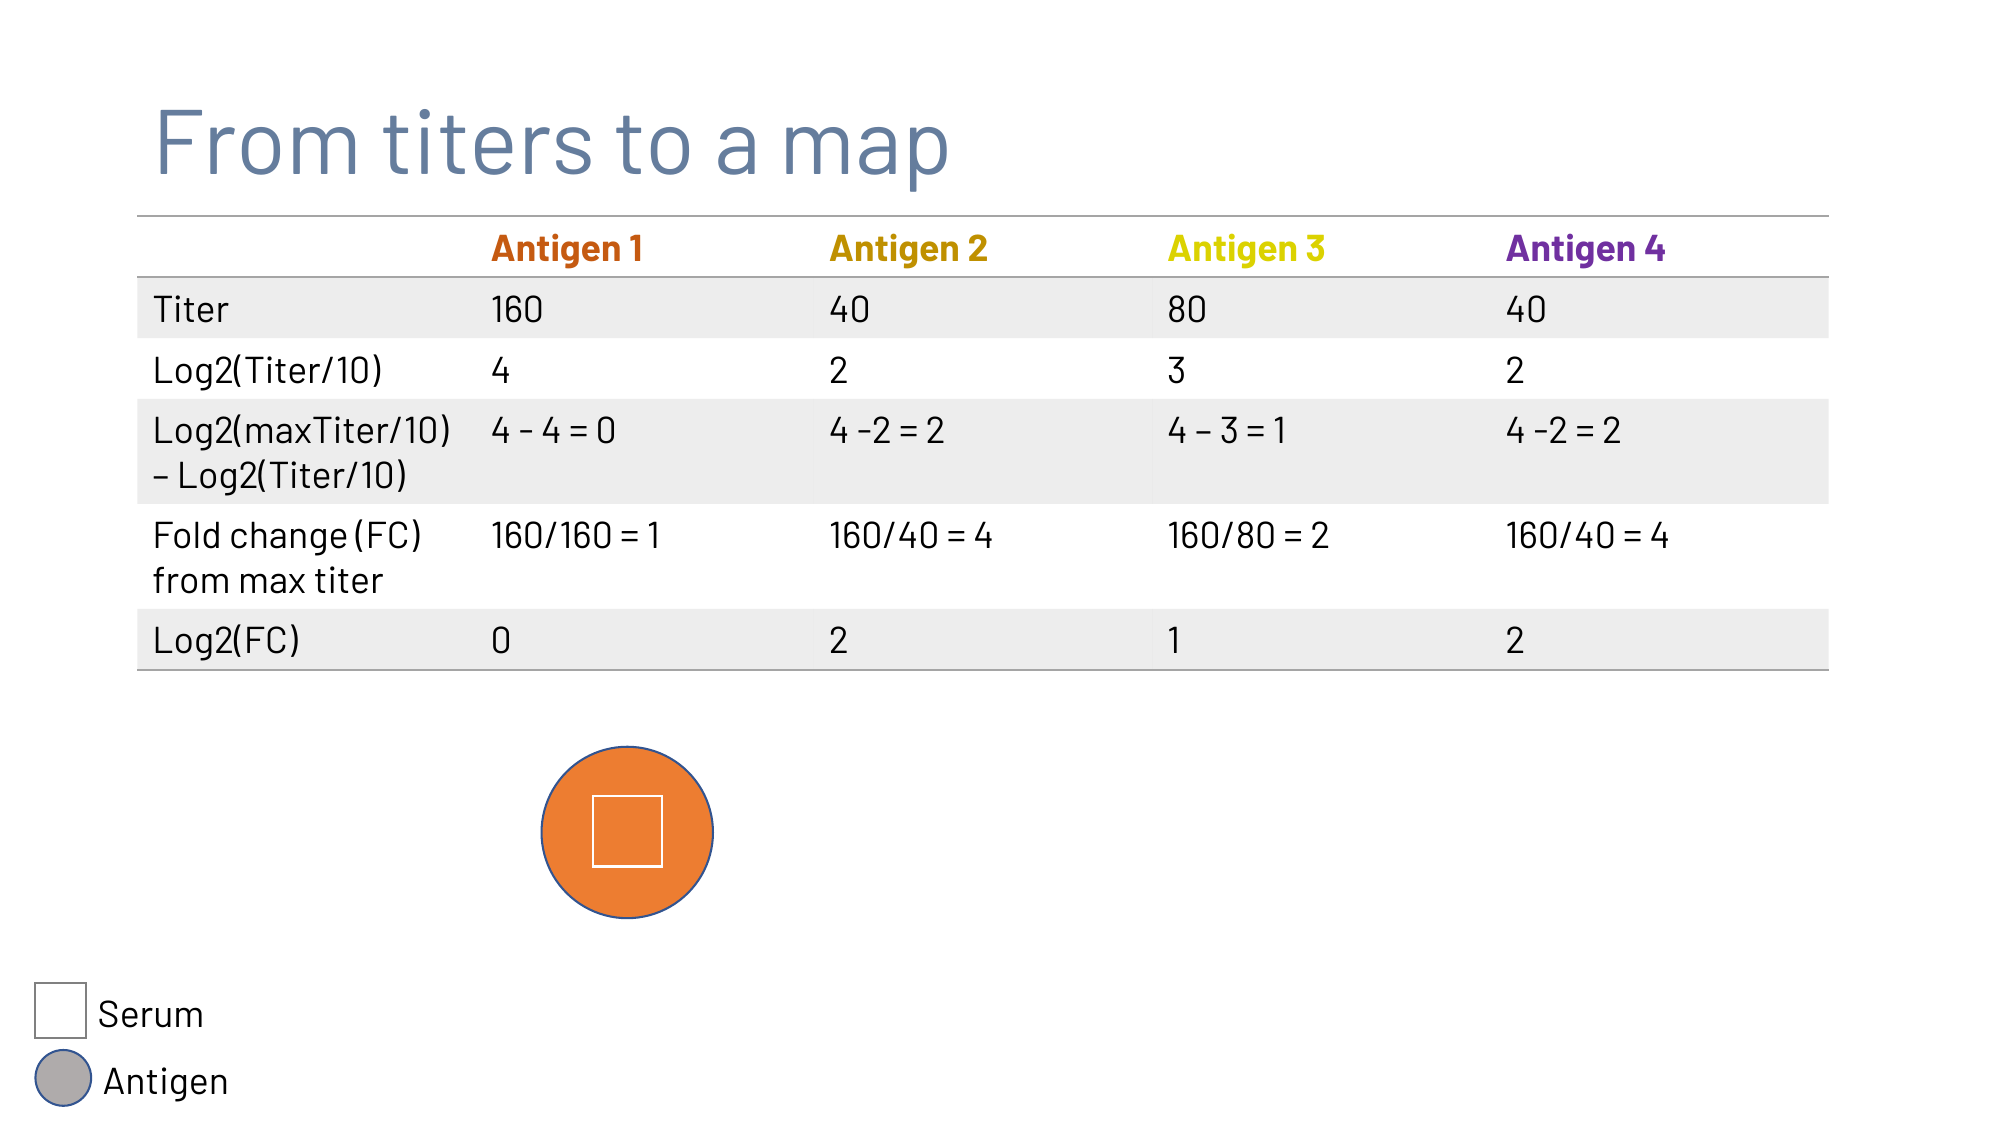

# From titers to a map
|  | Antigen 1 | Antigen 2 | Antigen 3 | Antigen 4 |
| --- | --- | --- | --- | --- |
| Titer | 160 | 40 | 80 | 40 |
| Log2(Titer/10) | 4 | 2 | 3 | 2 |
| Log2(maxTiter/10) – Log2(Titer/10) | 4 - 4 = 0 | 4 -2 = 2 | 4 – 3 = 1 | 4 -2 = 2 |
| Fold change (FC) from max titer | 160/160 = 1 | 160/40 = 4 | 160/80 = 2 | 160/40 = 4 |
| Log2(FC) | 0 | 2 | 1 | 2 |

Serum

Antigen